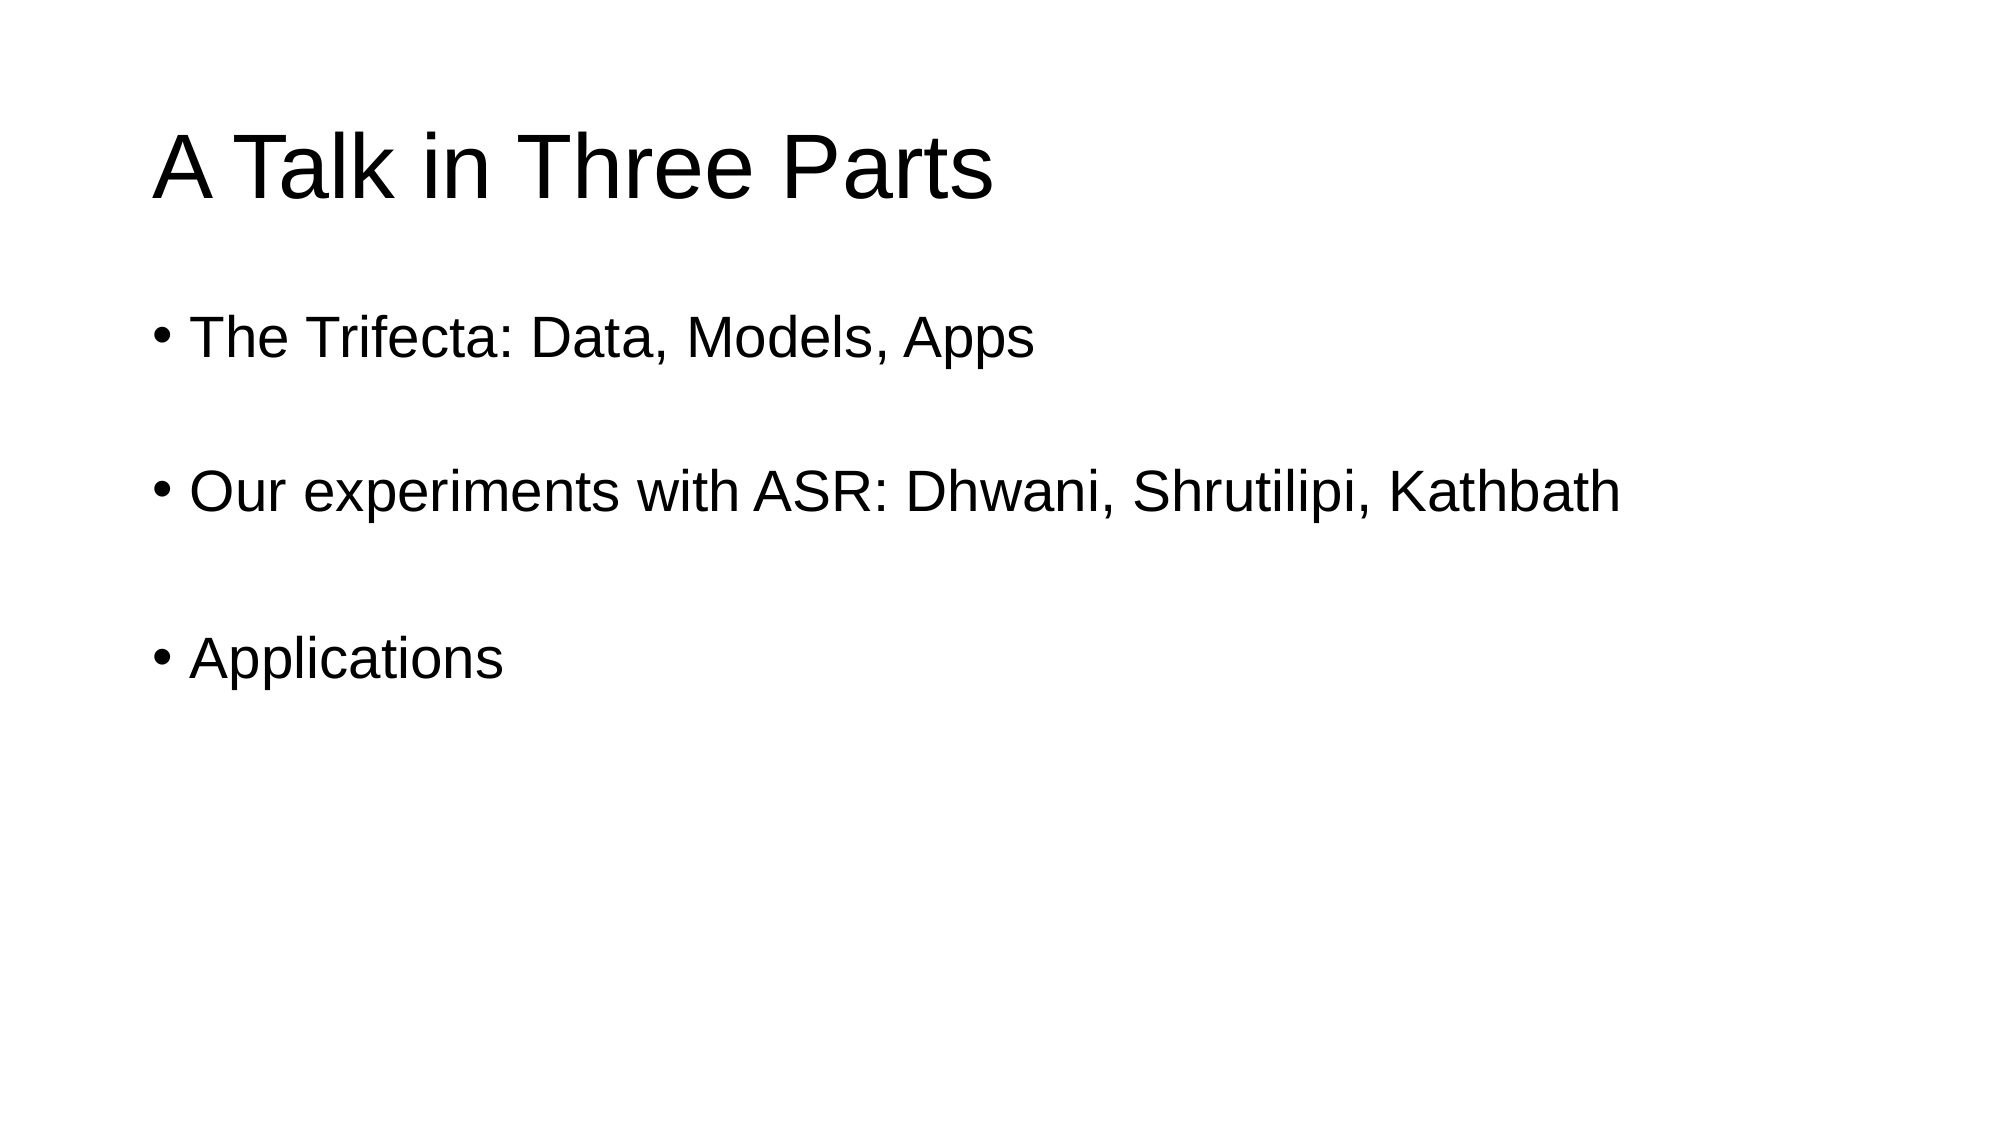

# A Talk in Three Parts
The Trifecta: Data, Models, Apps
Our experiments with ASR: Dhwani, Shrutilipi, Kathbath

Applications